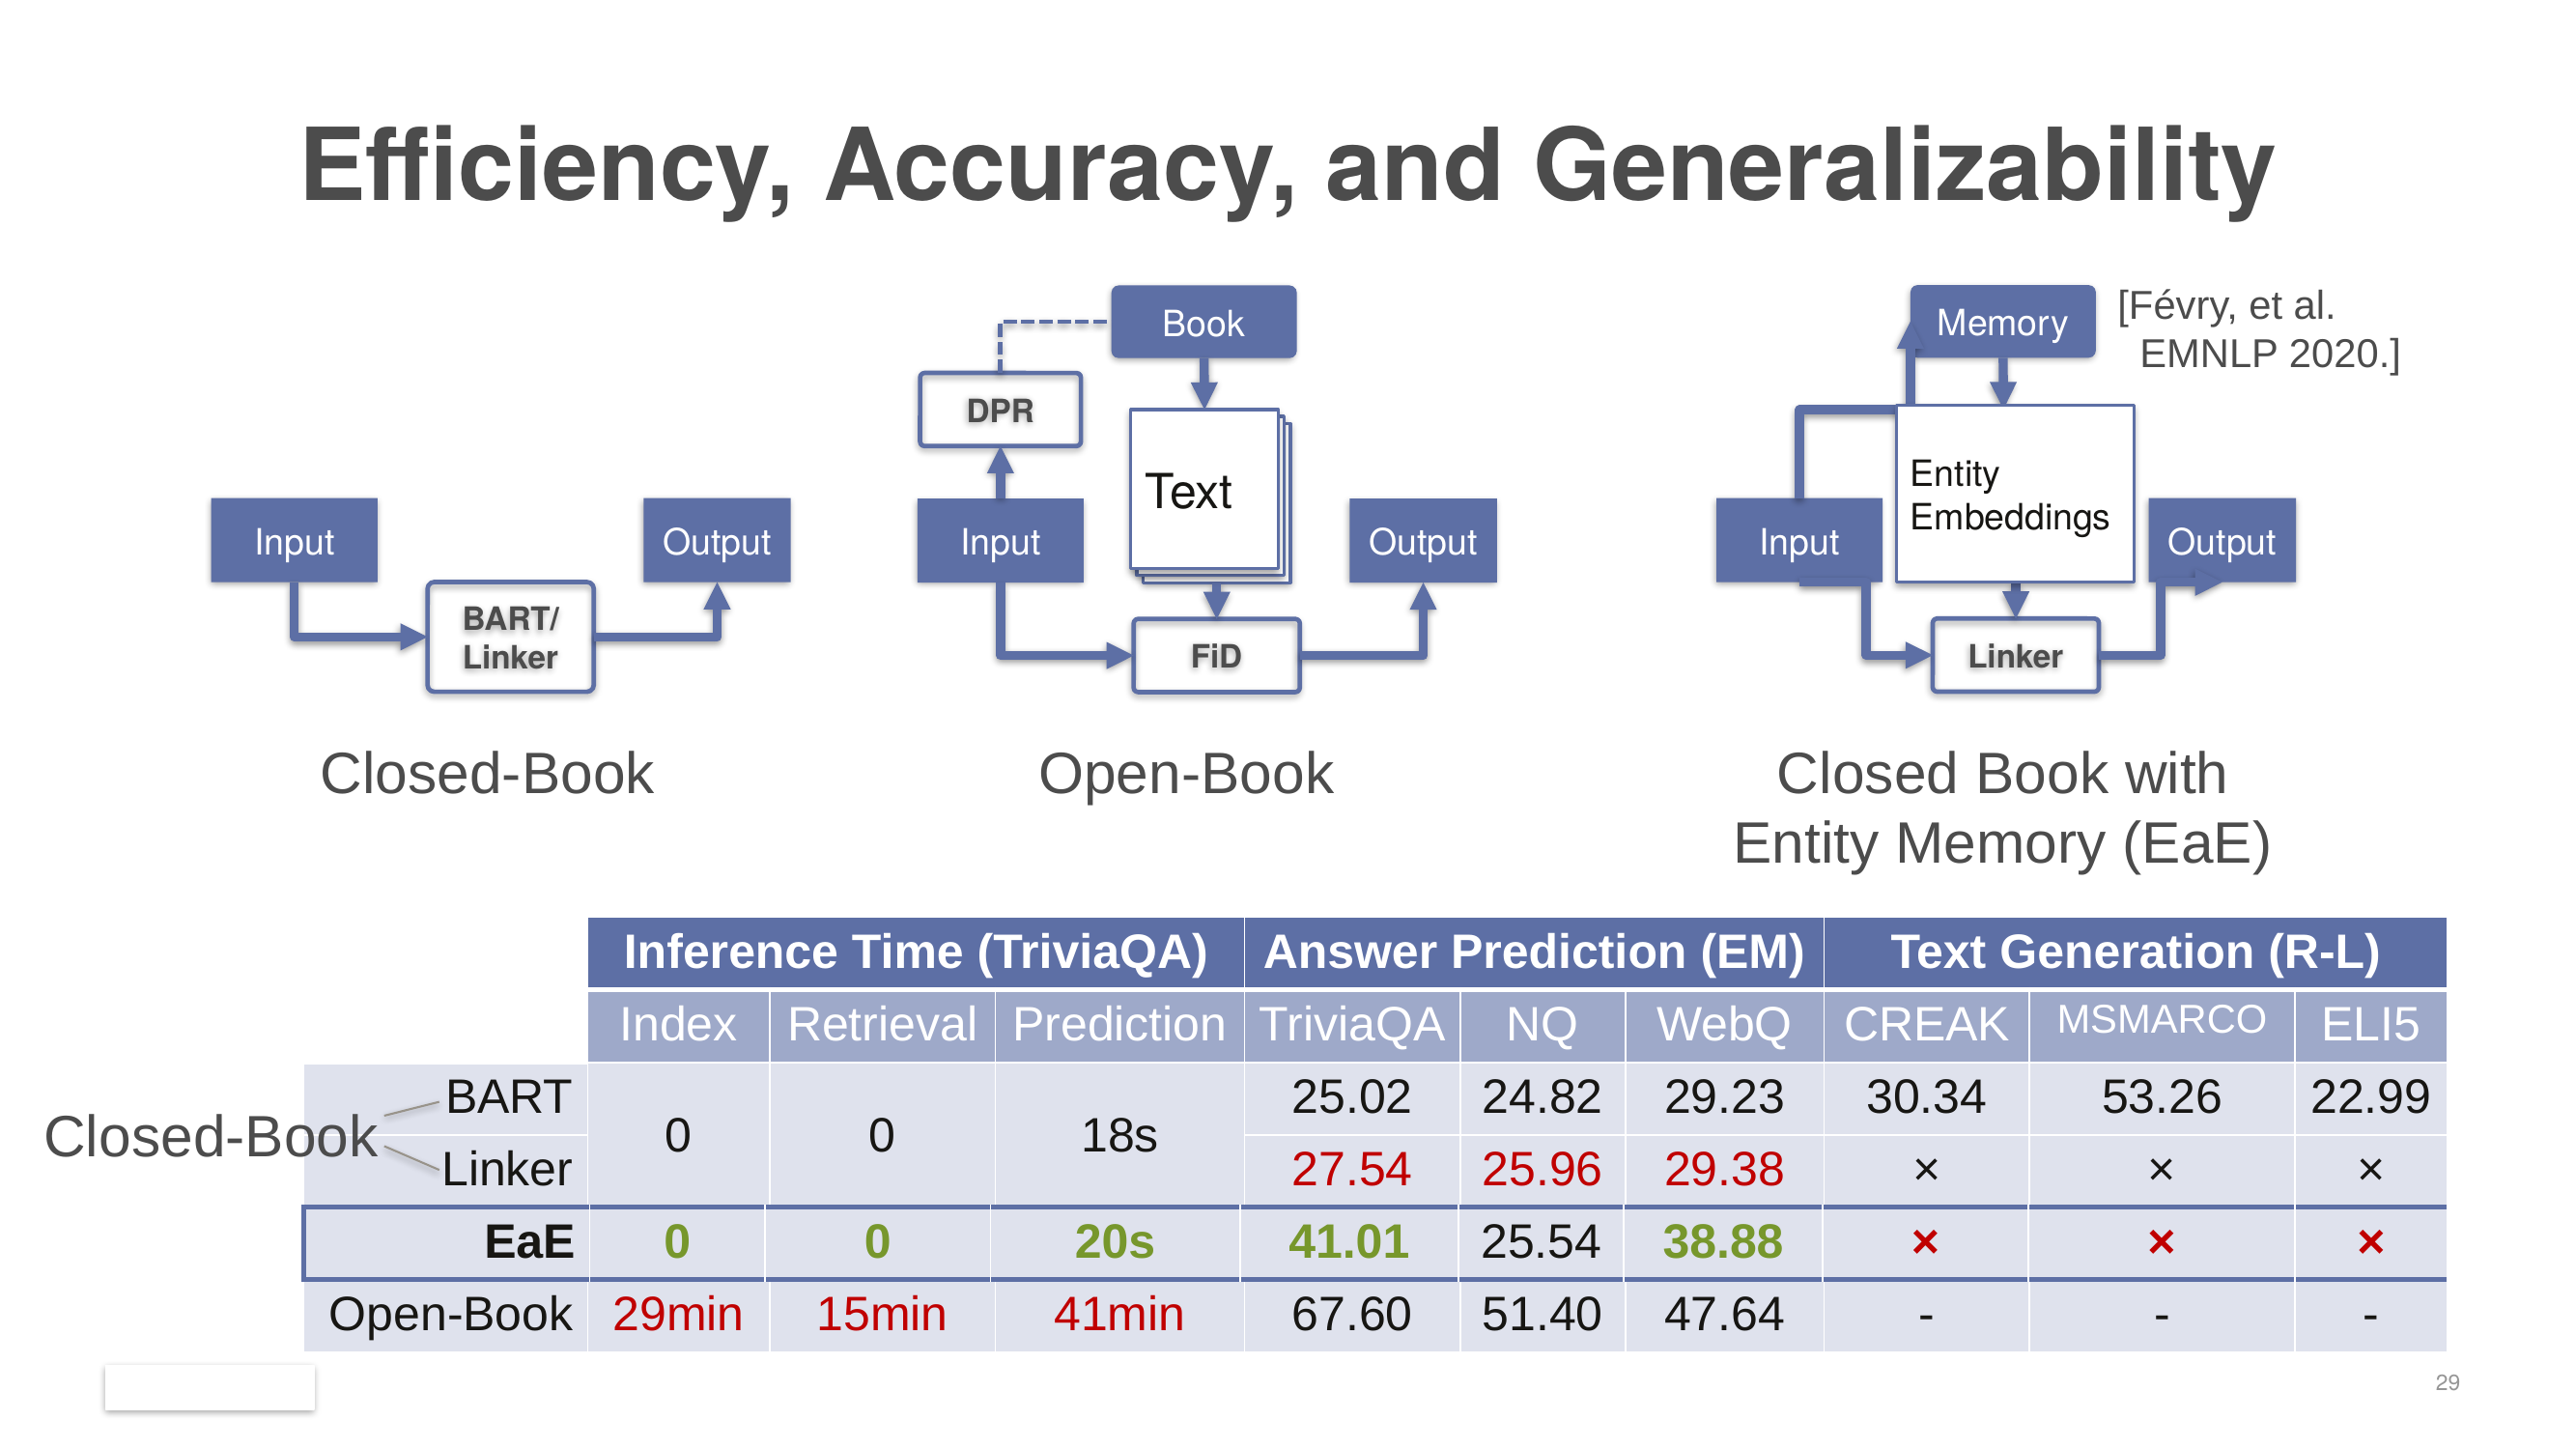

# Efficiency, Accuracy, and Generalizability
[Févry, et al.
  EMNLP 2020.]
Memory
Entity
Embeddings
Input
Output
Linker
Closed Book with Entity Memory (EaE)
Book
DPR
Text

Input
Output
FiD
Input
Output
BART/
Linker
Closed-Book
Open-Book
|  | Inference Time (TriviaQA) |  |  | Answer Prediction (EM) |  |  | Text Generation (R-L) |  |  |
| --- | --- | --- | --- | --- | --- | --- | --- | --- | --- |
|  | Index | Retrieval | Prediction | TriviaQA | NQ | WebQ | CREAK | MSMARCO | ELI5 |
| BART | 0 | 0 | 18s | 25.02 | 24.82 | 29.23 | 30.34 | 53.26 | 22.99 |
| Linker |  |  |  | 27.54 | 25.96 | 29.38 | × | × | × |
| EaE | 0 | 0 | 20s | 41.01 | 25.54 | 38.88 | × | × | × |
| Open-Book | 29min | 15min | 41min | 67.60 | 51.40 | 47.64 | - | - | - |
Closed-Book
| EaE | 0 | 0 | 20s | 41.01 | 25.54 | 38.88 | × | × | × |
| --- | --- | --- | --- | --- | --- | --- | --- | --- | --- |
29